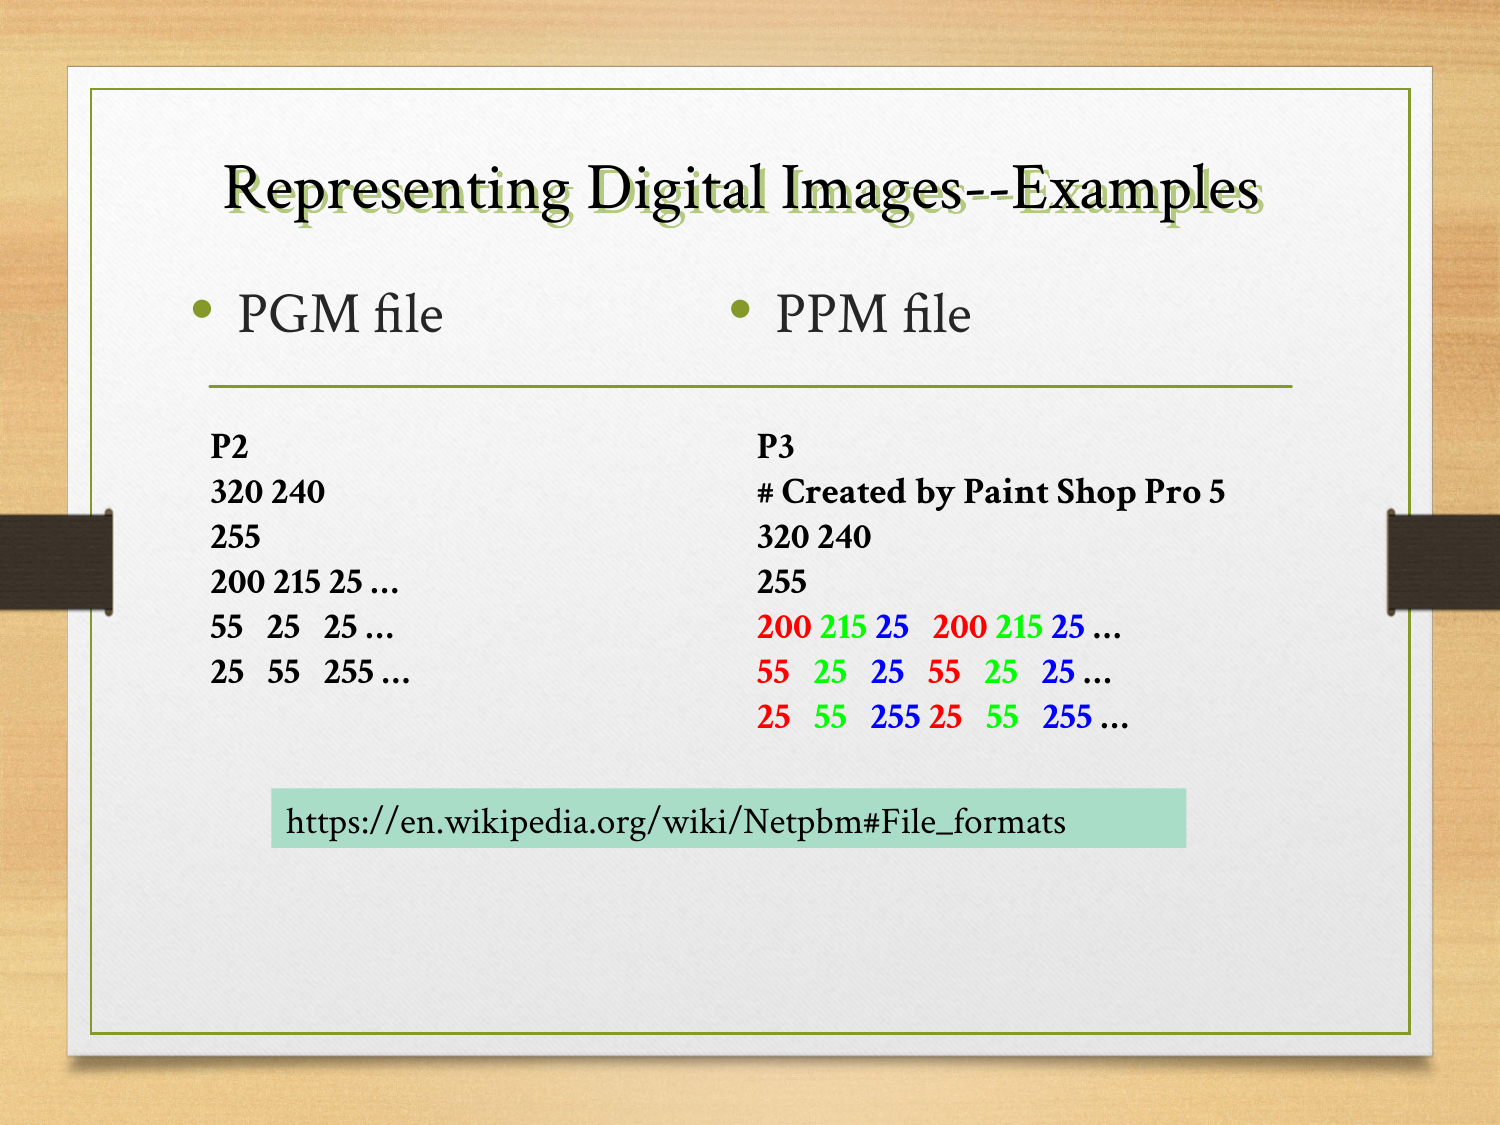

Representing Digital Images--Examples
PPM file

PGM file
P2
320 240
255
200 215 25 …
55   25   25 …
25   55   255 …
P3
# Created by Paint Shop Pro 5
320 240
255
200 215 25   200 215 25 …
55   25   25   55   25   25 …
25   55   255 25   55   255 …
https://en.wikipedia.org/wiki/Netpbm#File_formats